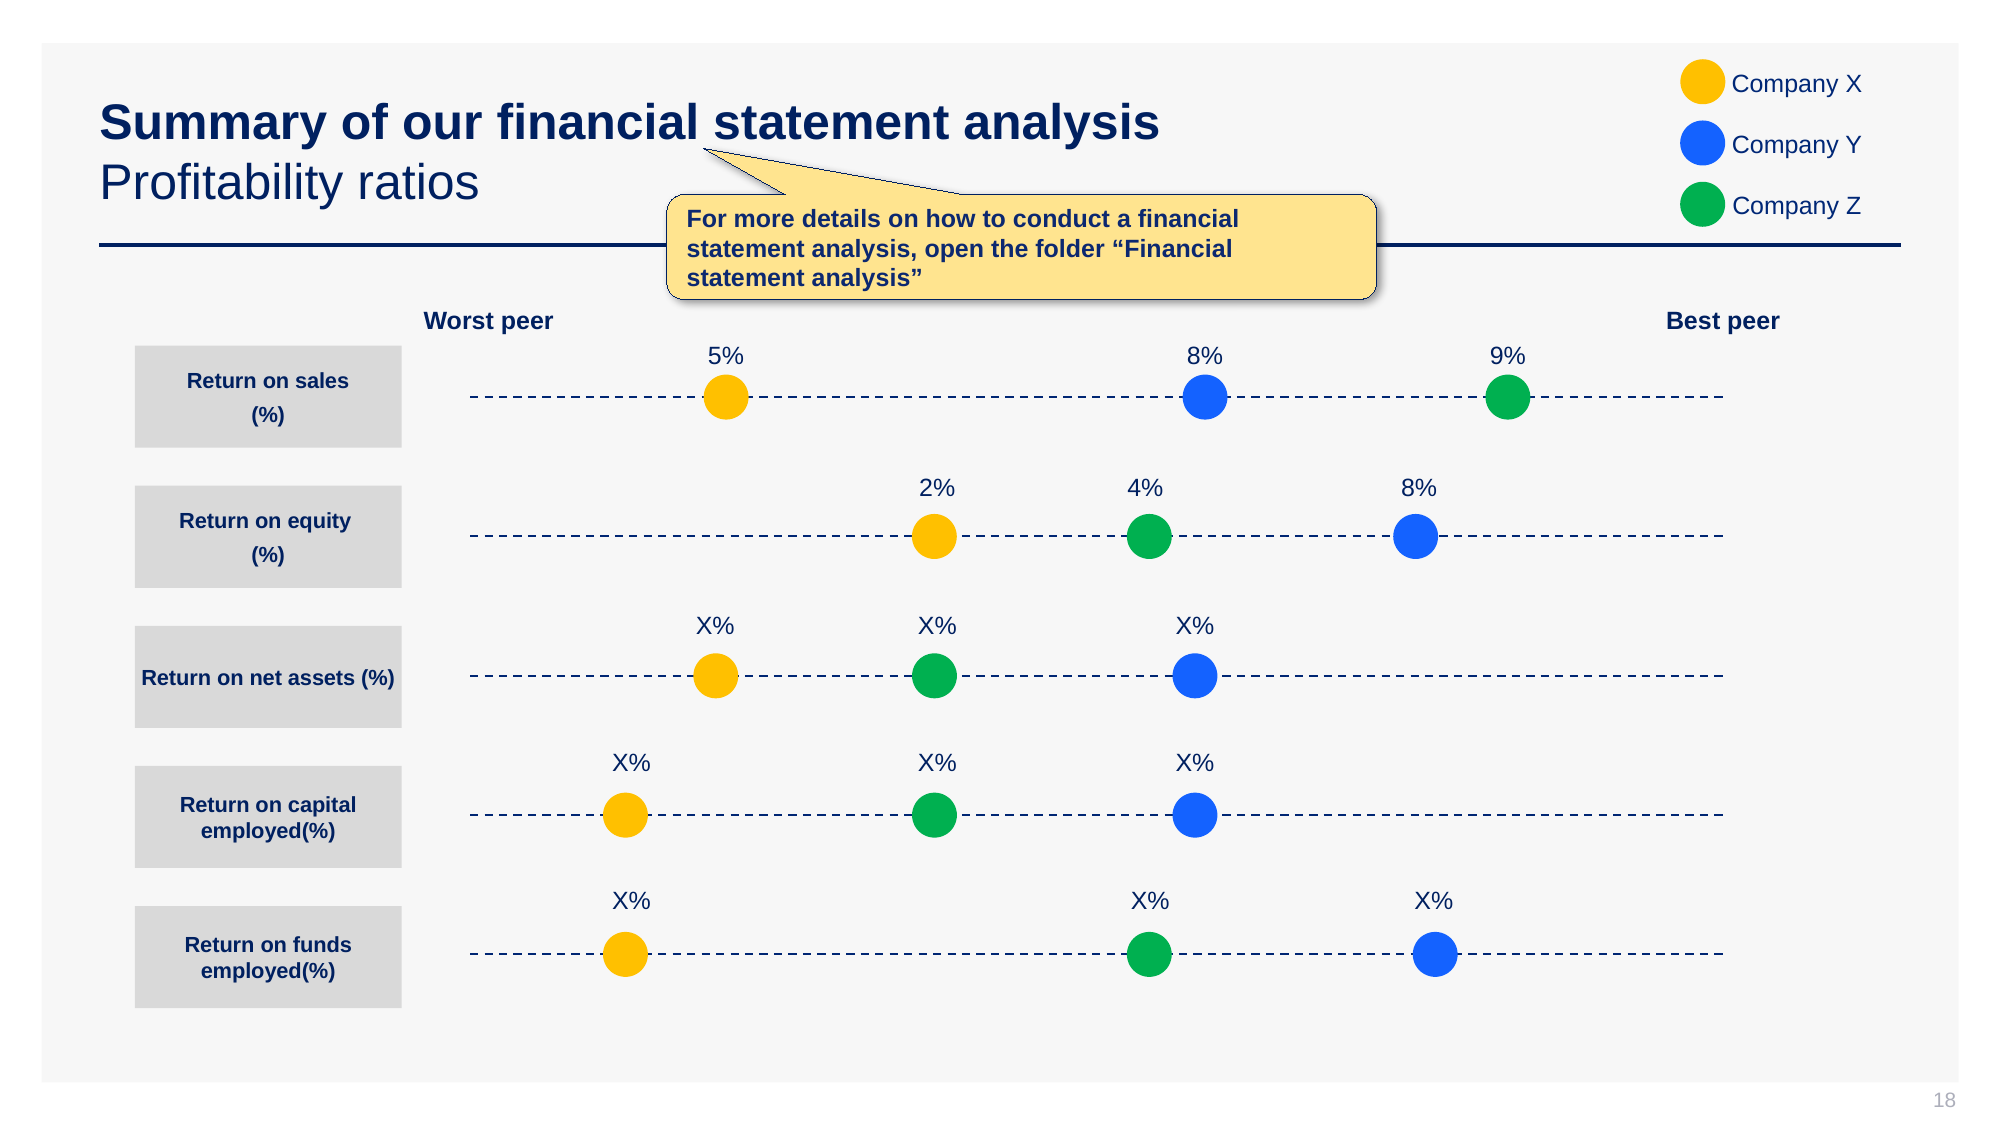

Company X
# Summary of our financial statement analysis Profitability ratios

Company Y

Company Z
For more details on how to conduct a financial statement analysis, open the folder “Financial statement analysis”
Worst peer
Best peer
5%
8%
9%
Return on sales
(%)

2%
4%
8%
Return on equity
(%)

X%
X%
X%
Return on net assets (%)

X%
X%
X%
Return on capital employed(%)

X%
X%
X%
Return on funds employed(%)

18